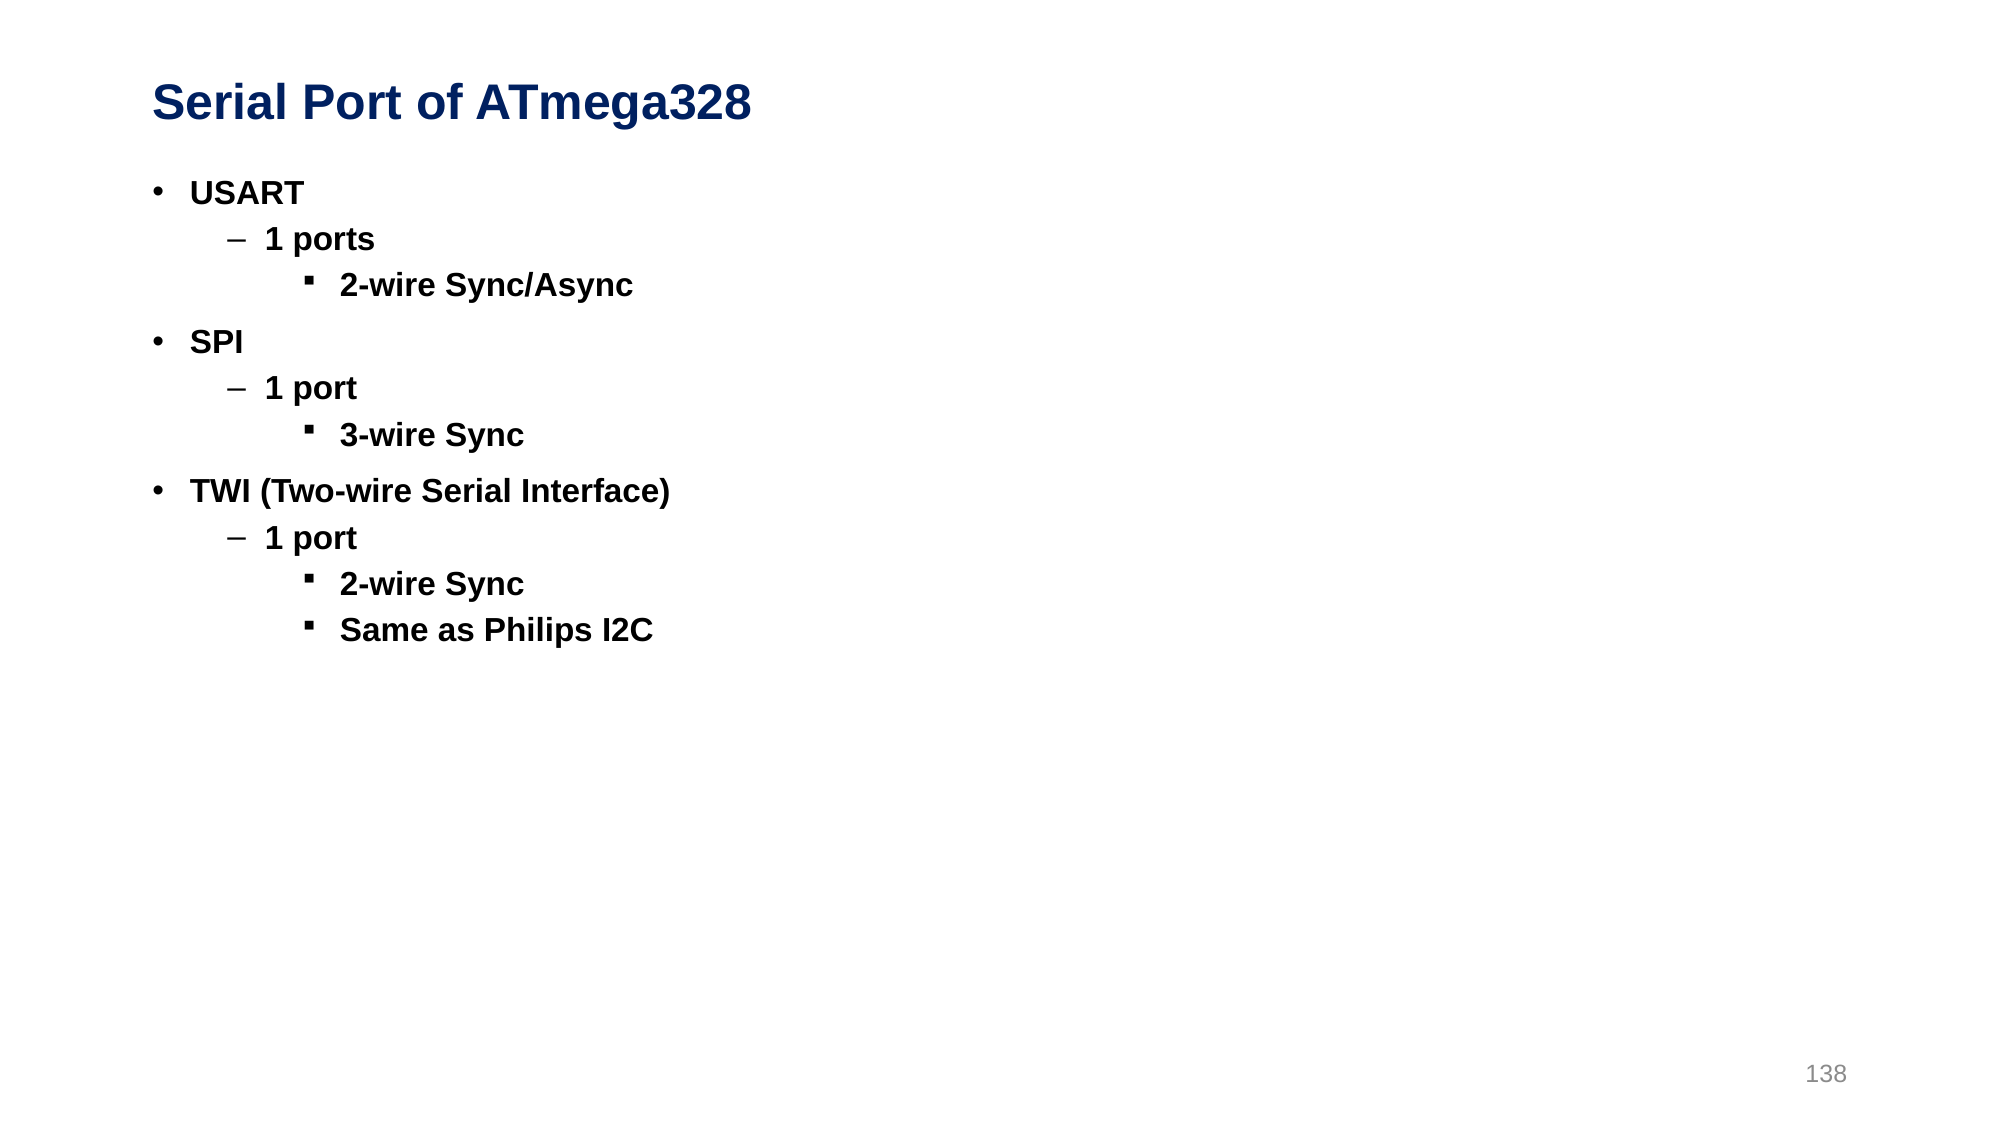

# Serial Port of ATmega328
USART
1 ports
2-wire Sync/Async
SPI
1 port
3-wire Sync
TWI (Two-wire Serial Interface)
1 port
2-wire Sync
Same as Philips I2C

138